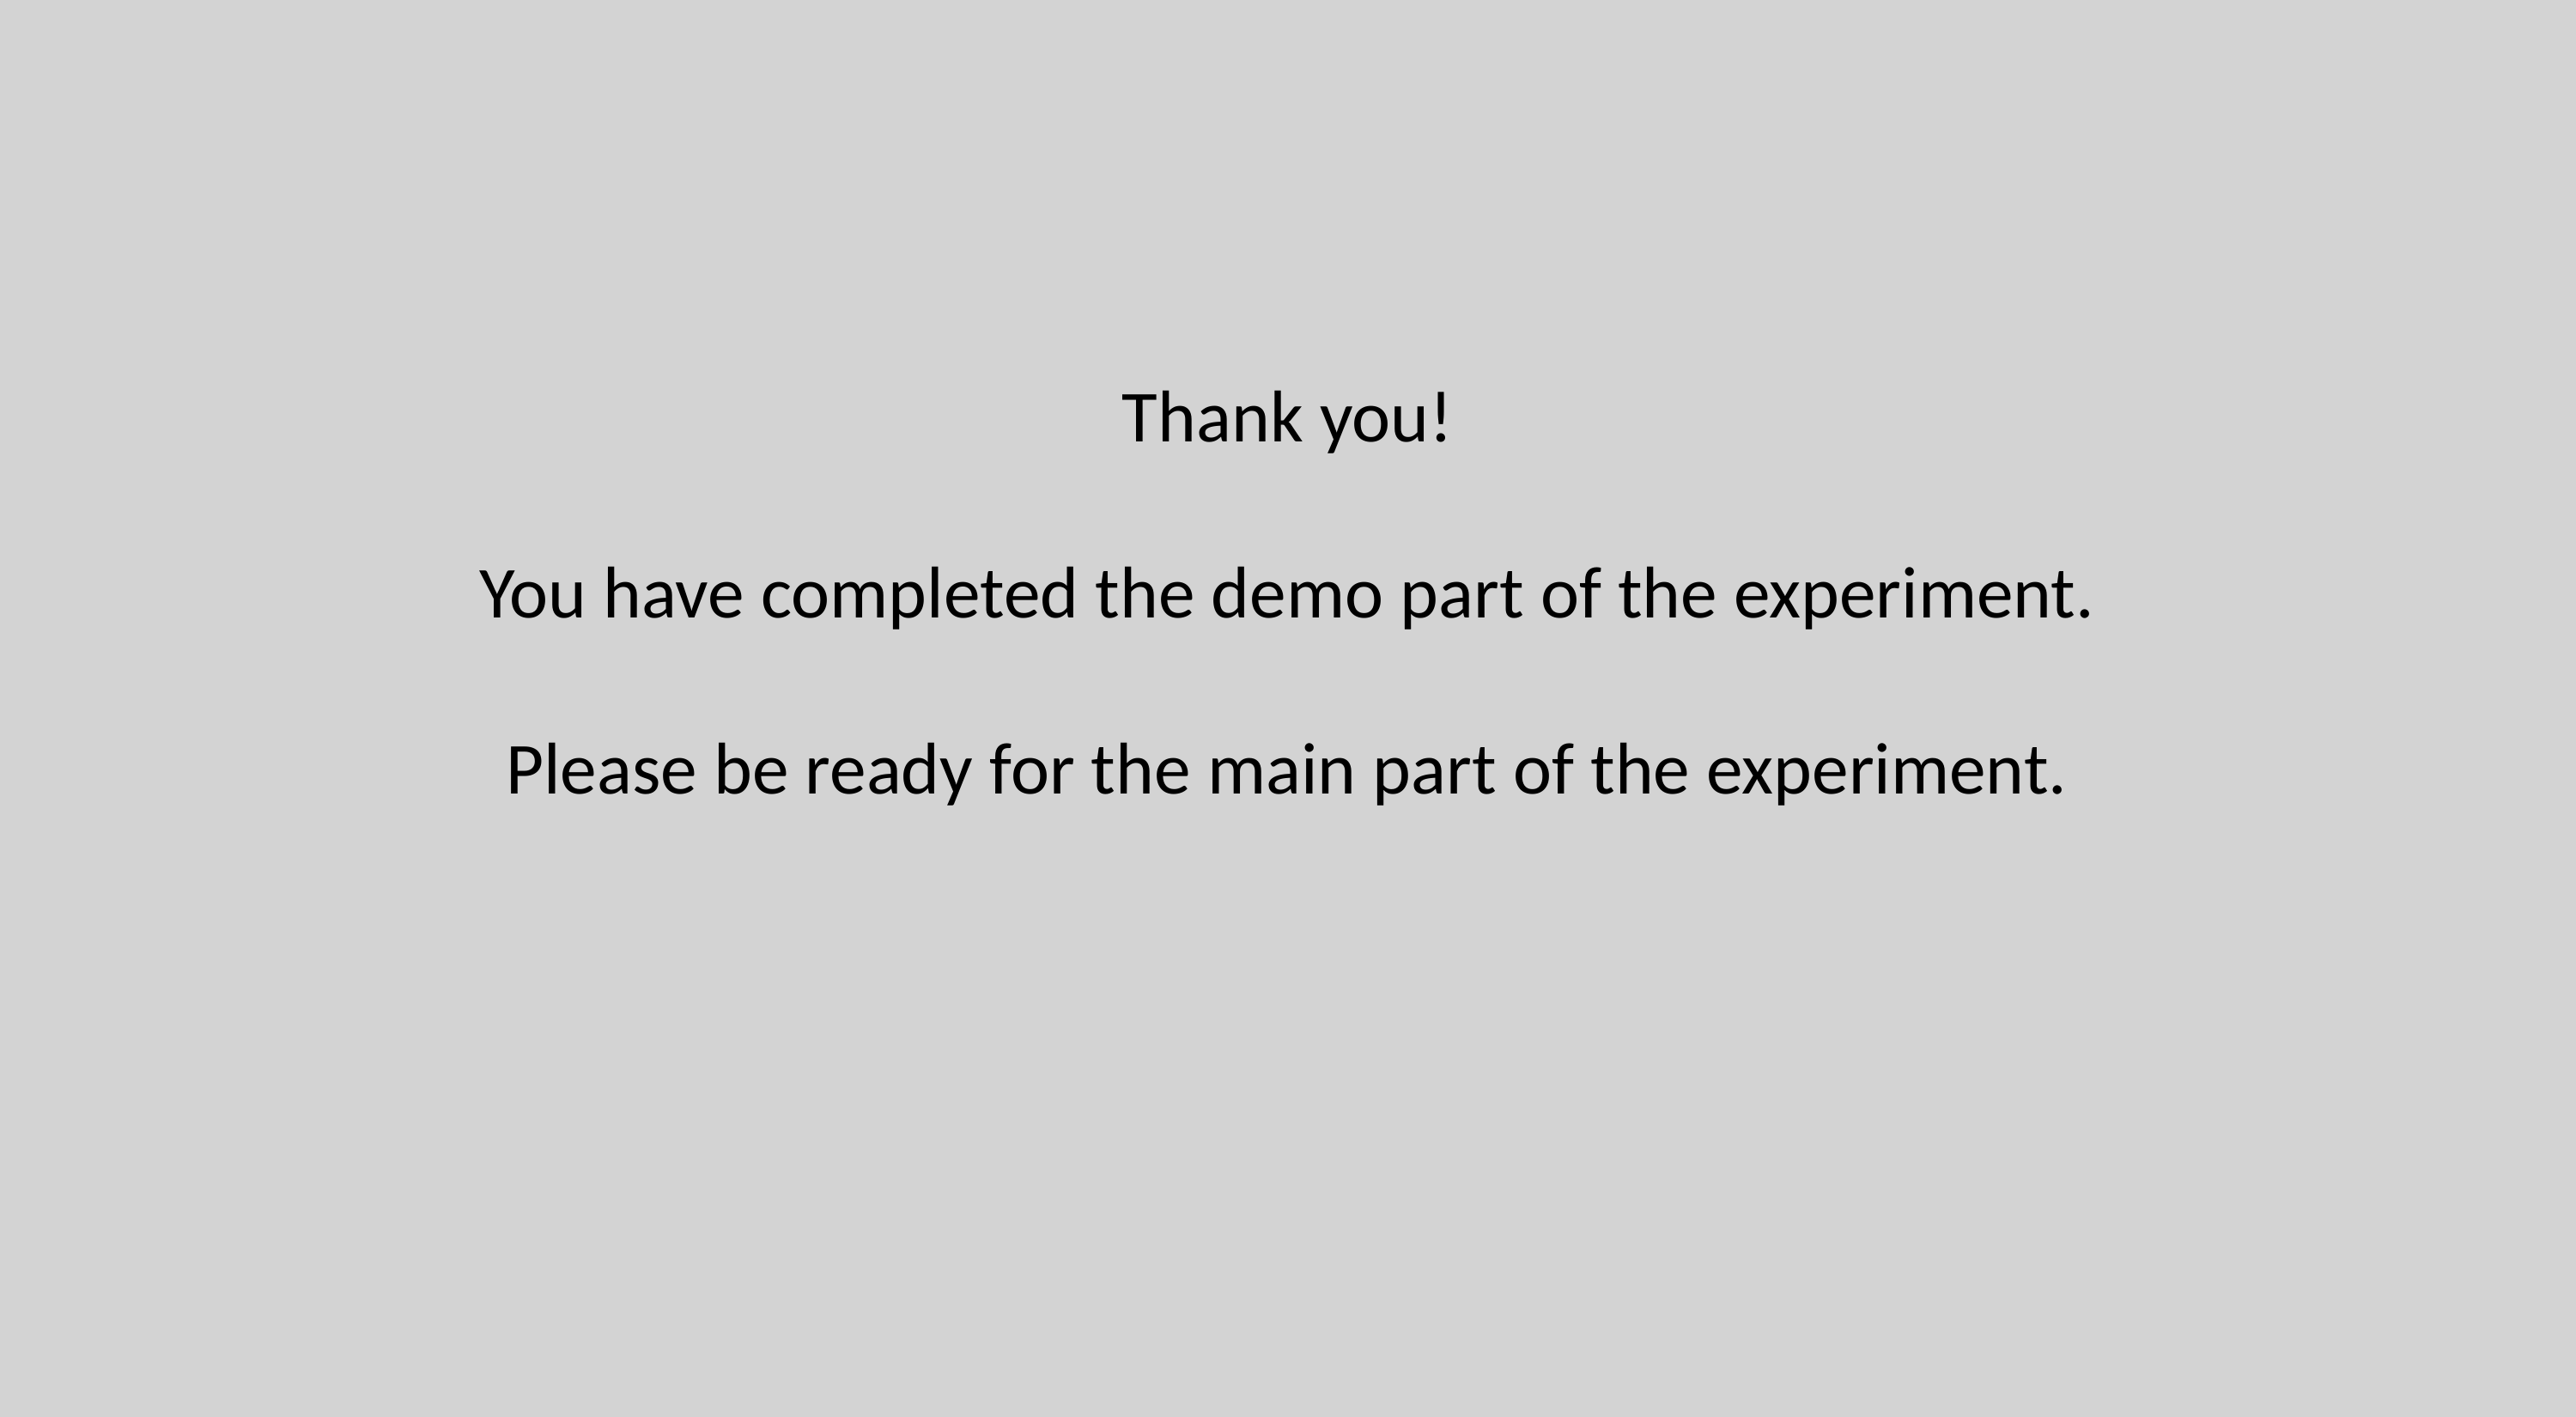

Thank you!

You have completed the demo part of the experiment.

Please be ready for the main part of the experiment.